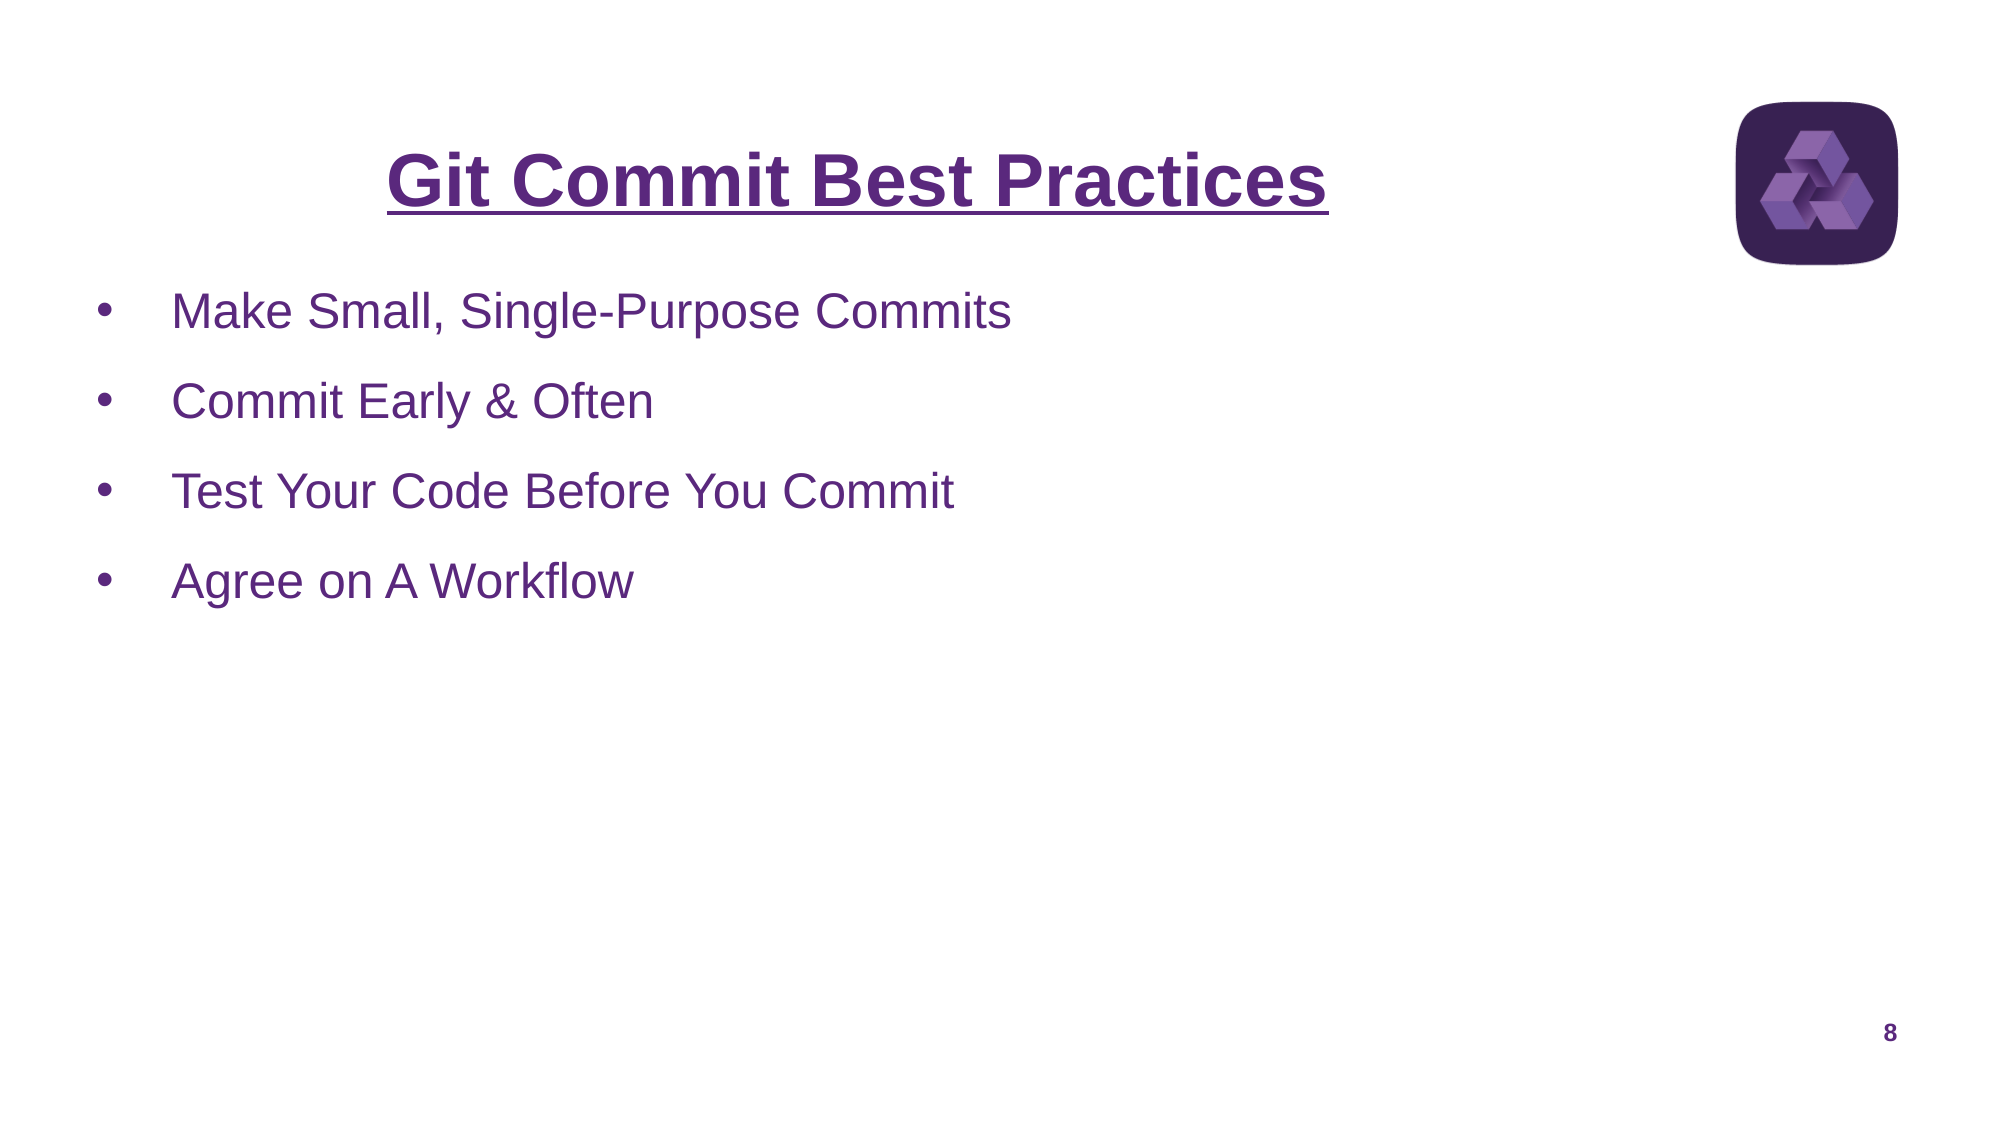

# Git Commit Best Practices
Make Small, Single-Purpose Commits
Commit Early & Often
Test Your Code Before You Commit
Agree on A Workflow